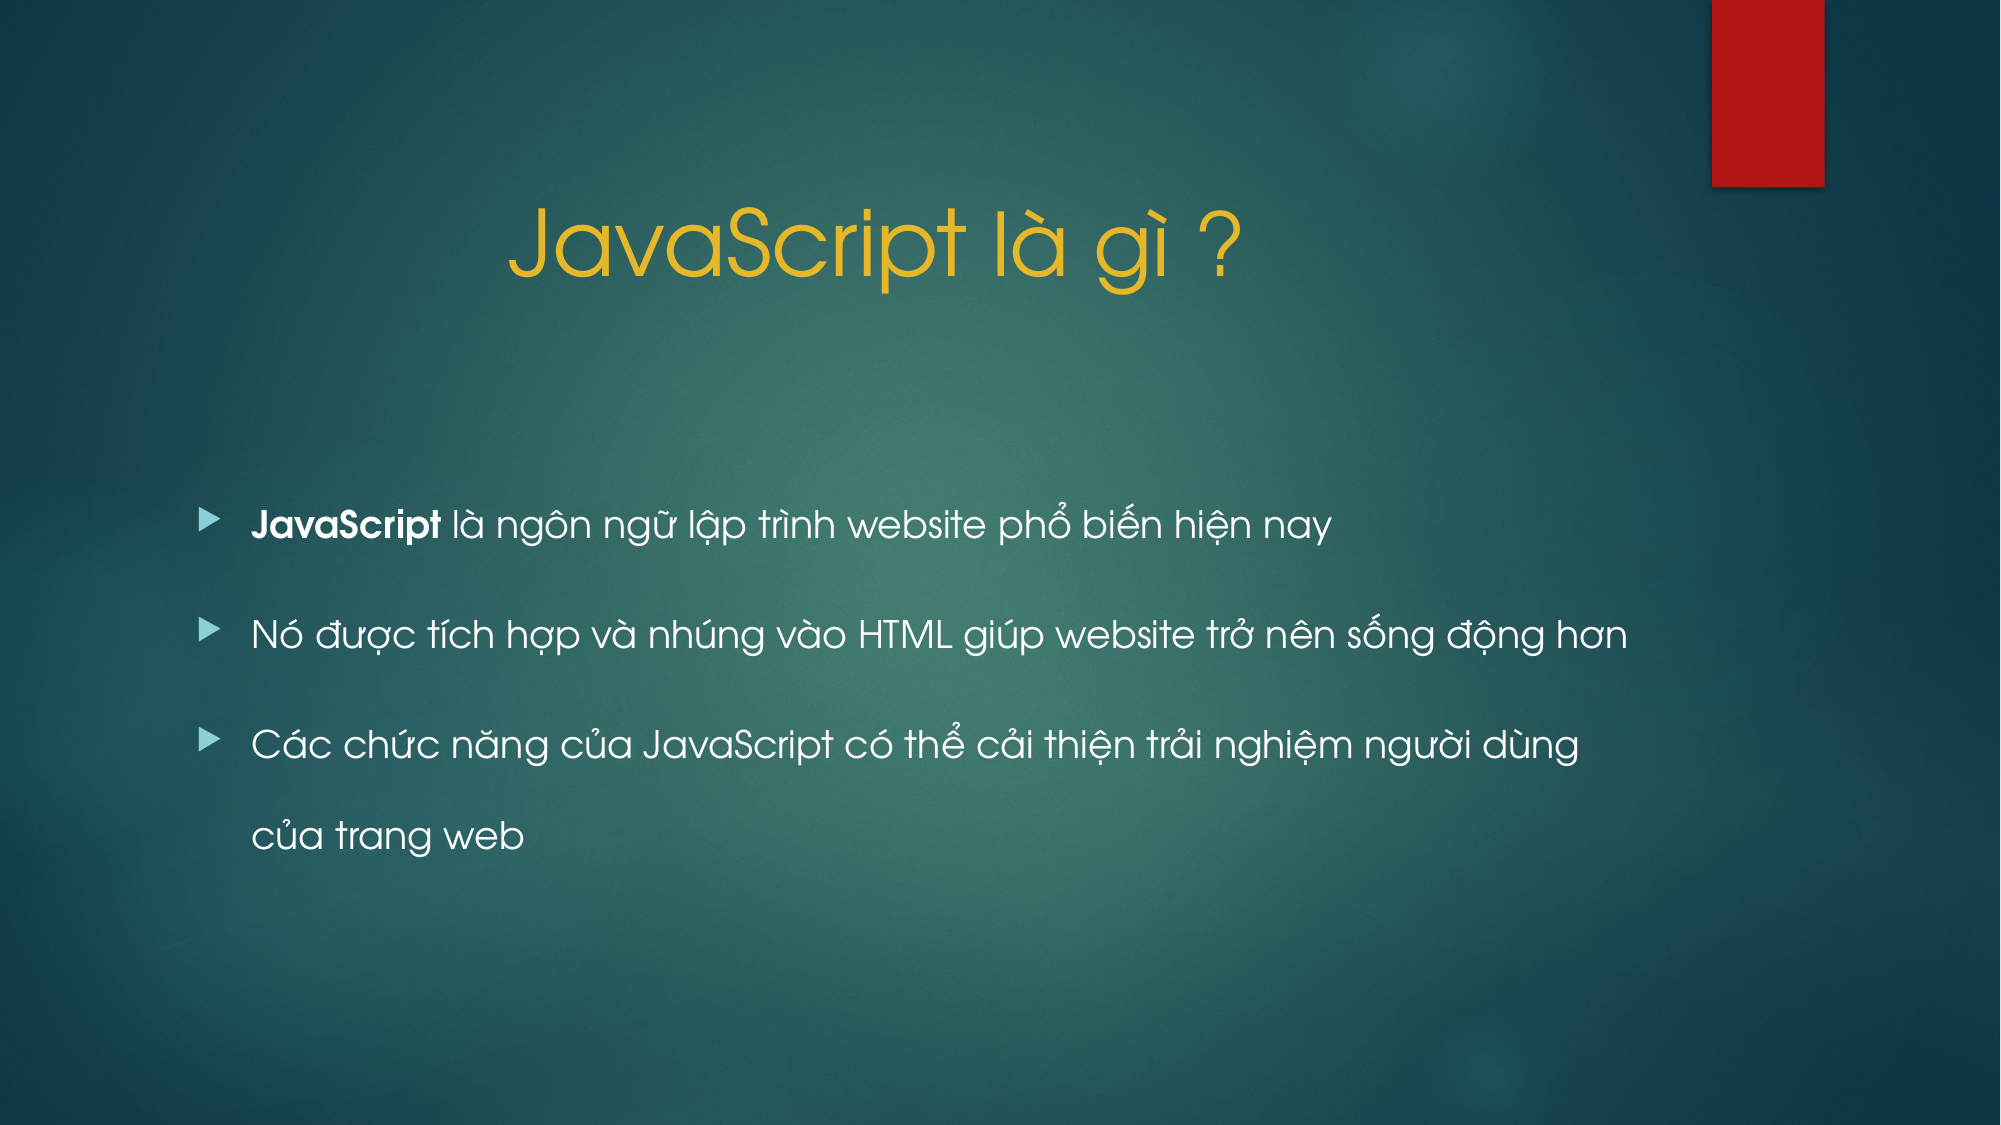

# JavaScript là gì ?
JavaScript là ngôn ngữ lập trình website phổ biến hiện nay
Nó được tích hợp và nhúng vào HTML giúp website trở nên sống động hơn
Các chức năng của JavaScript có thể cải thiện trải nghiệm người dùng của trang web